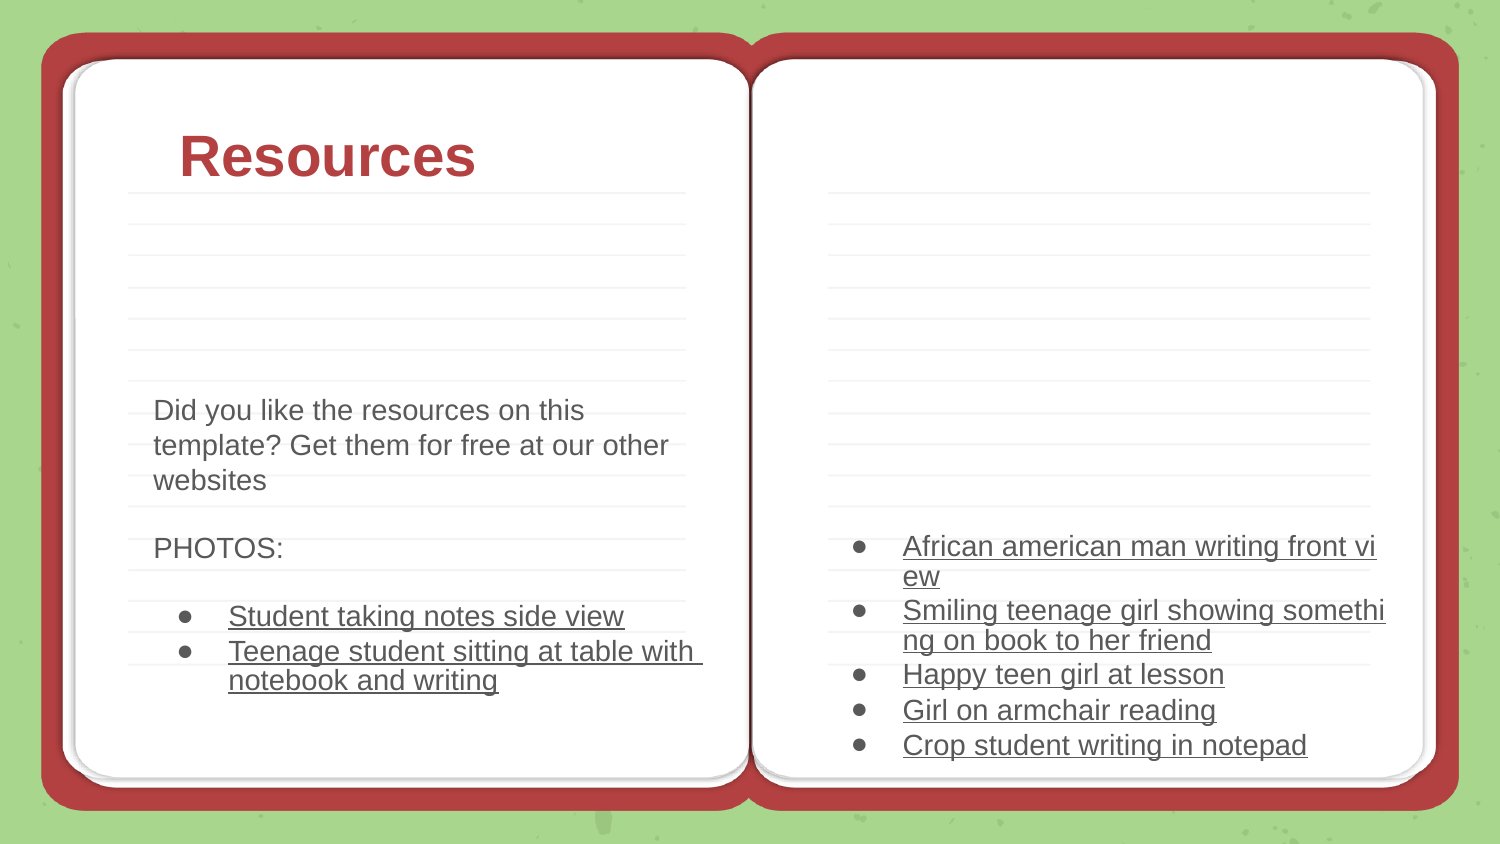

# Resources
Did you like the resources on this template? Get them for free at our other websites
PHOTOS:
Student taking notes side view
Teenage student sitting at table with notebook and writing

African american man writing front view
Smiling teenage girl showing something on book to her friend
Happy teen girl at lesson
Girl on armchair reading
Crop student writing in notepad